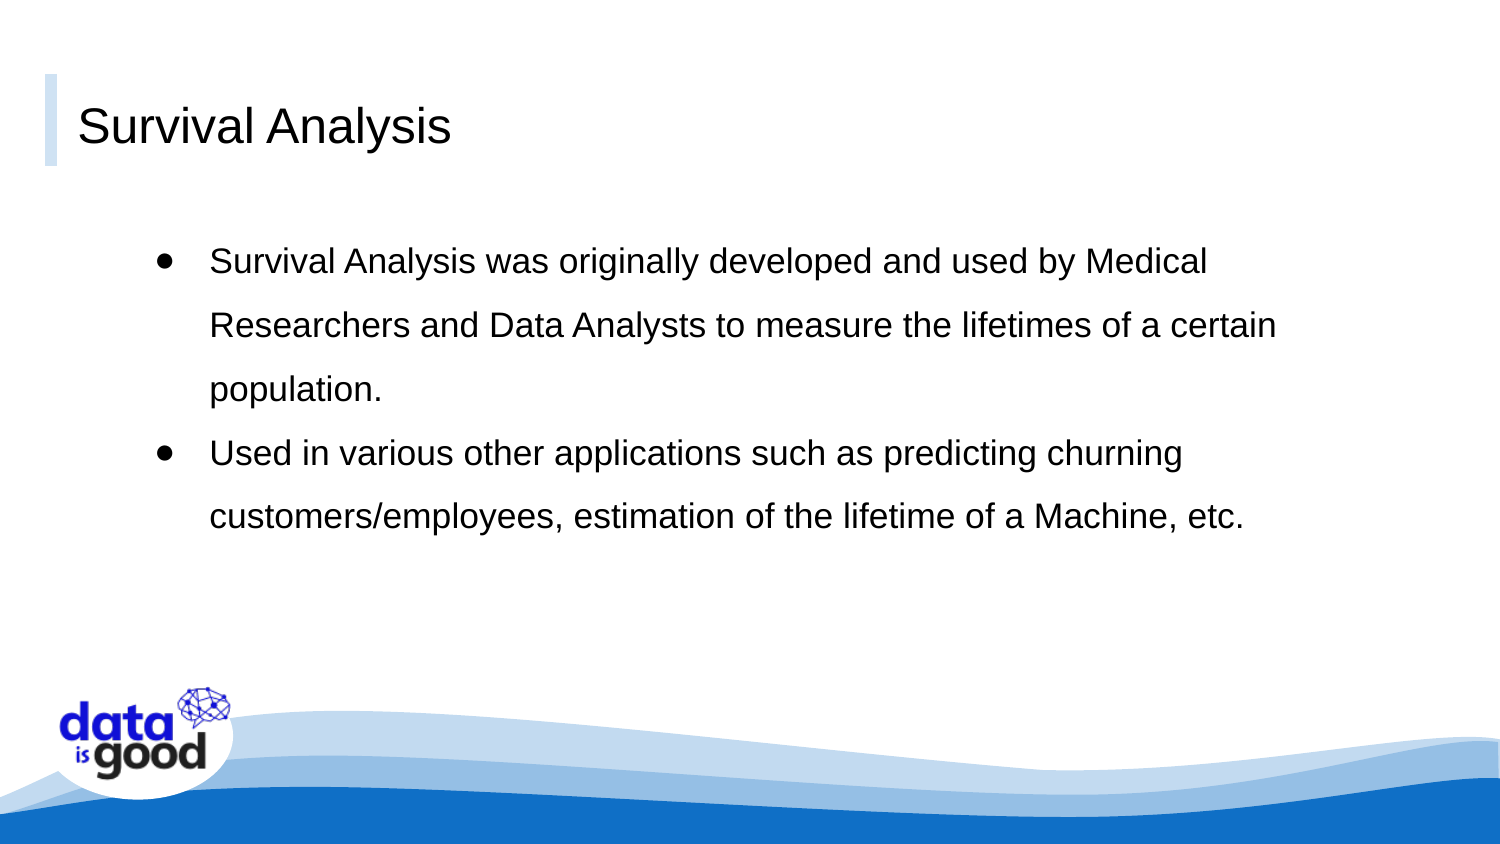

# Survival Analysis
Survival Analysis was originally developed and used by Medical Researchers and Data Analysts to measure the lifetimes of a certain population.
Used in various other applications such as predicting churning customers/employees, estimation of the lifetime of a Machine, etc.